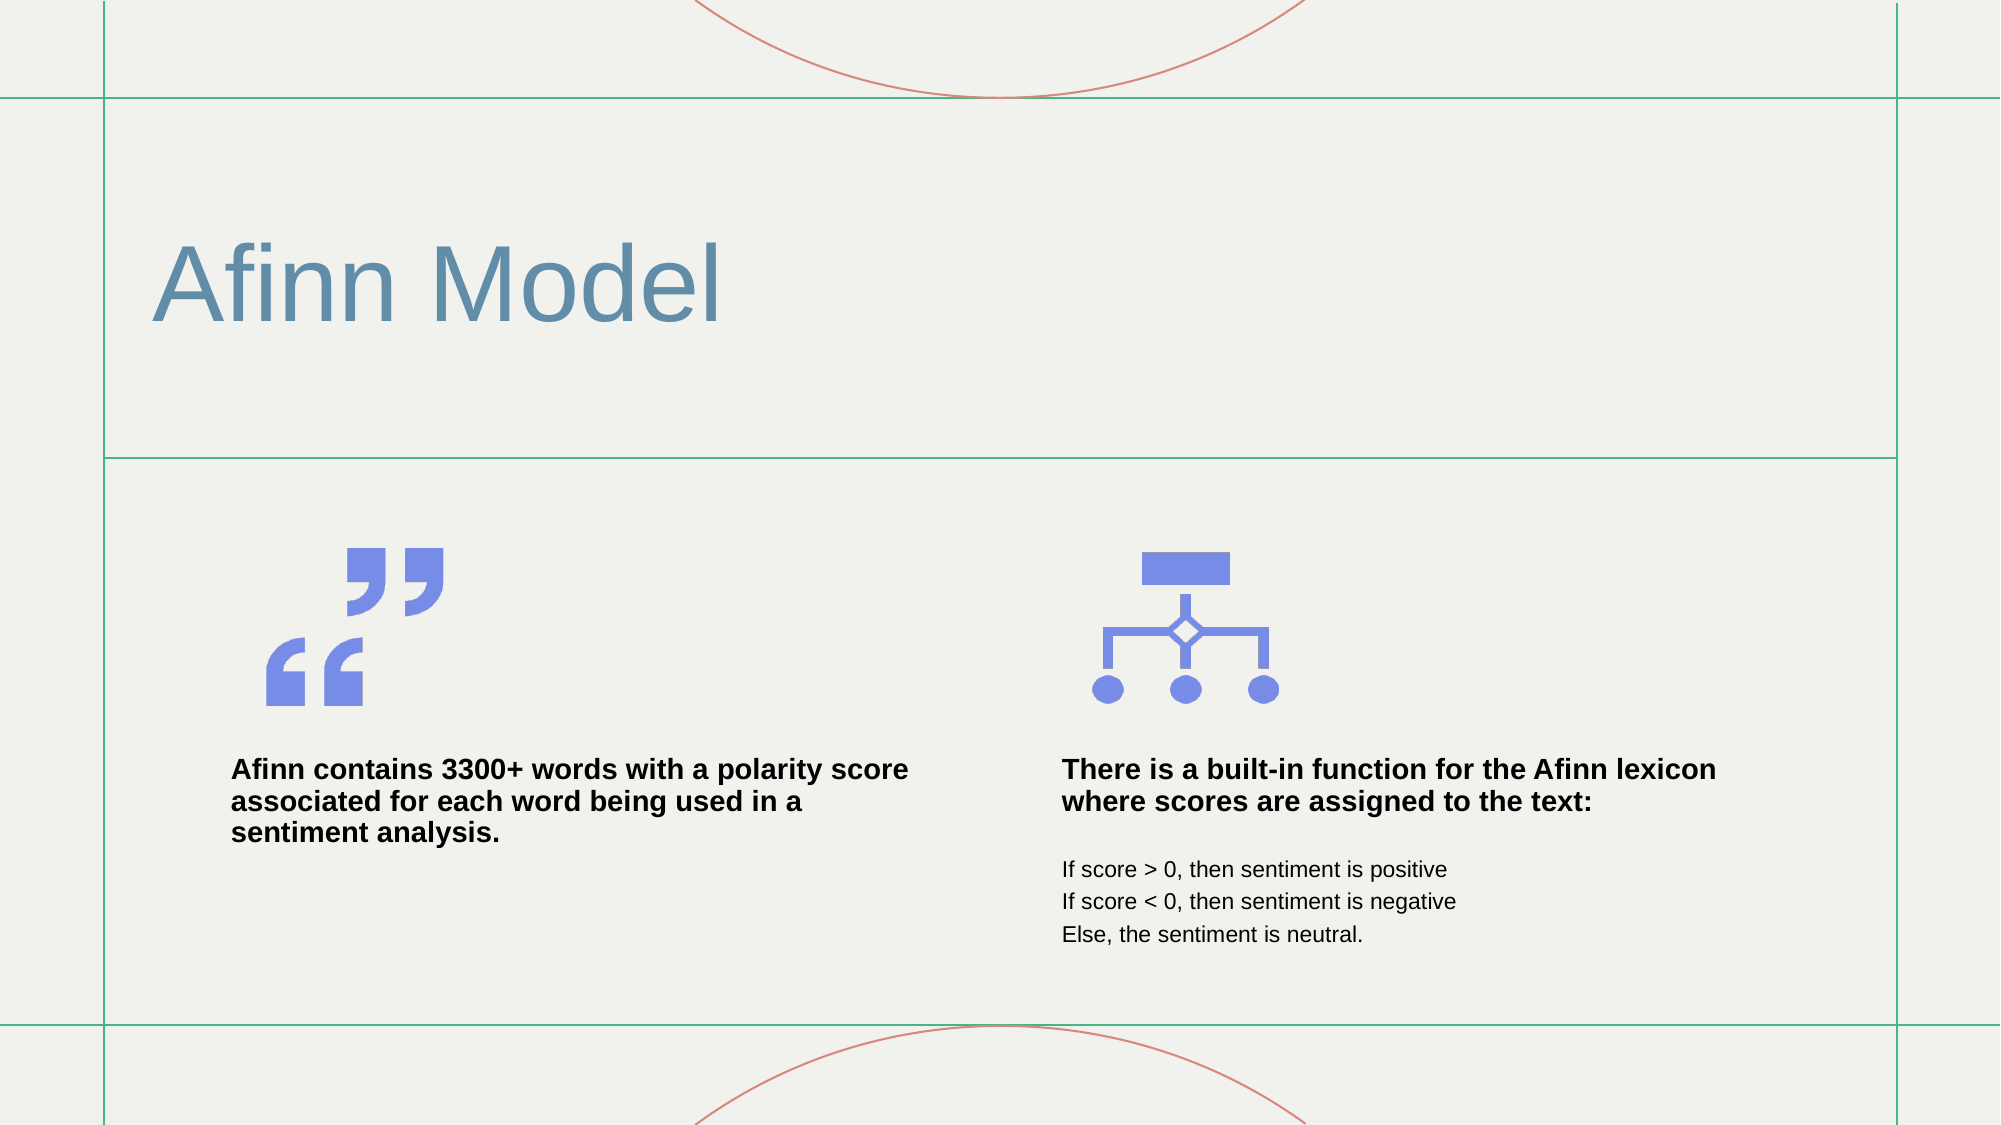

# Afinn Model

Afinn contains 3300+ words with a polarity score associated for each word being used in a sentiment analysis.
There is a built-in function for the Afinn lexicon where scores are assigned to the text:
If score > 0, then sentiment is positive
If score < 0, then sentiment is negative
Else, the sentiment is neutral.